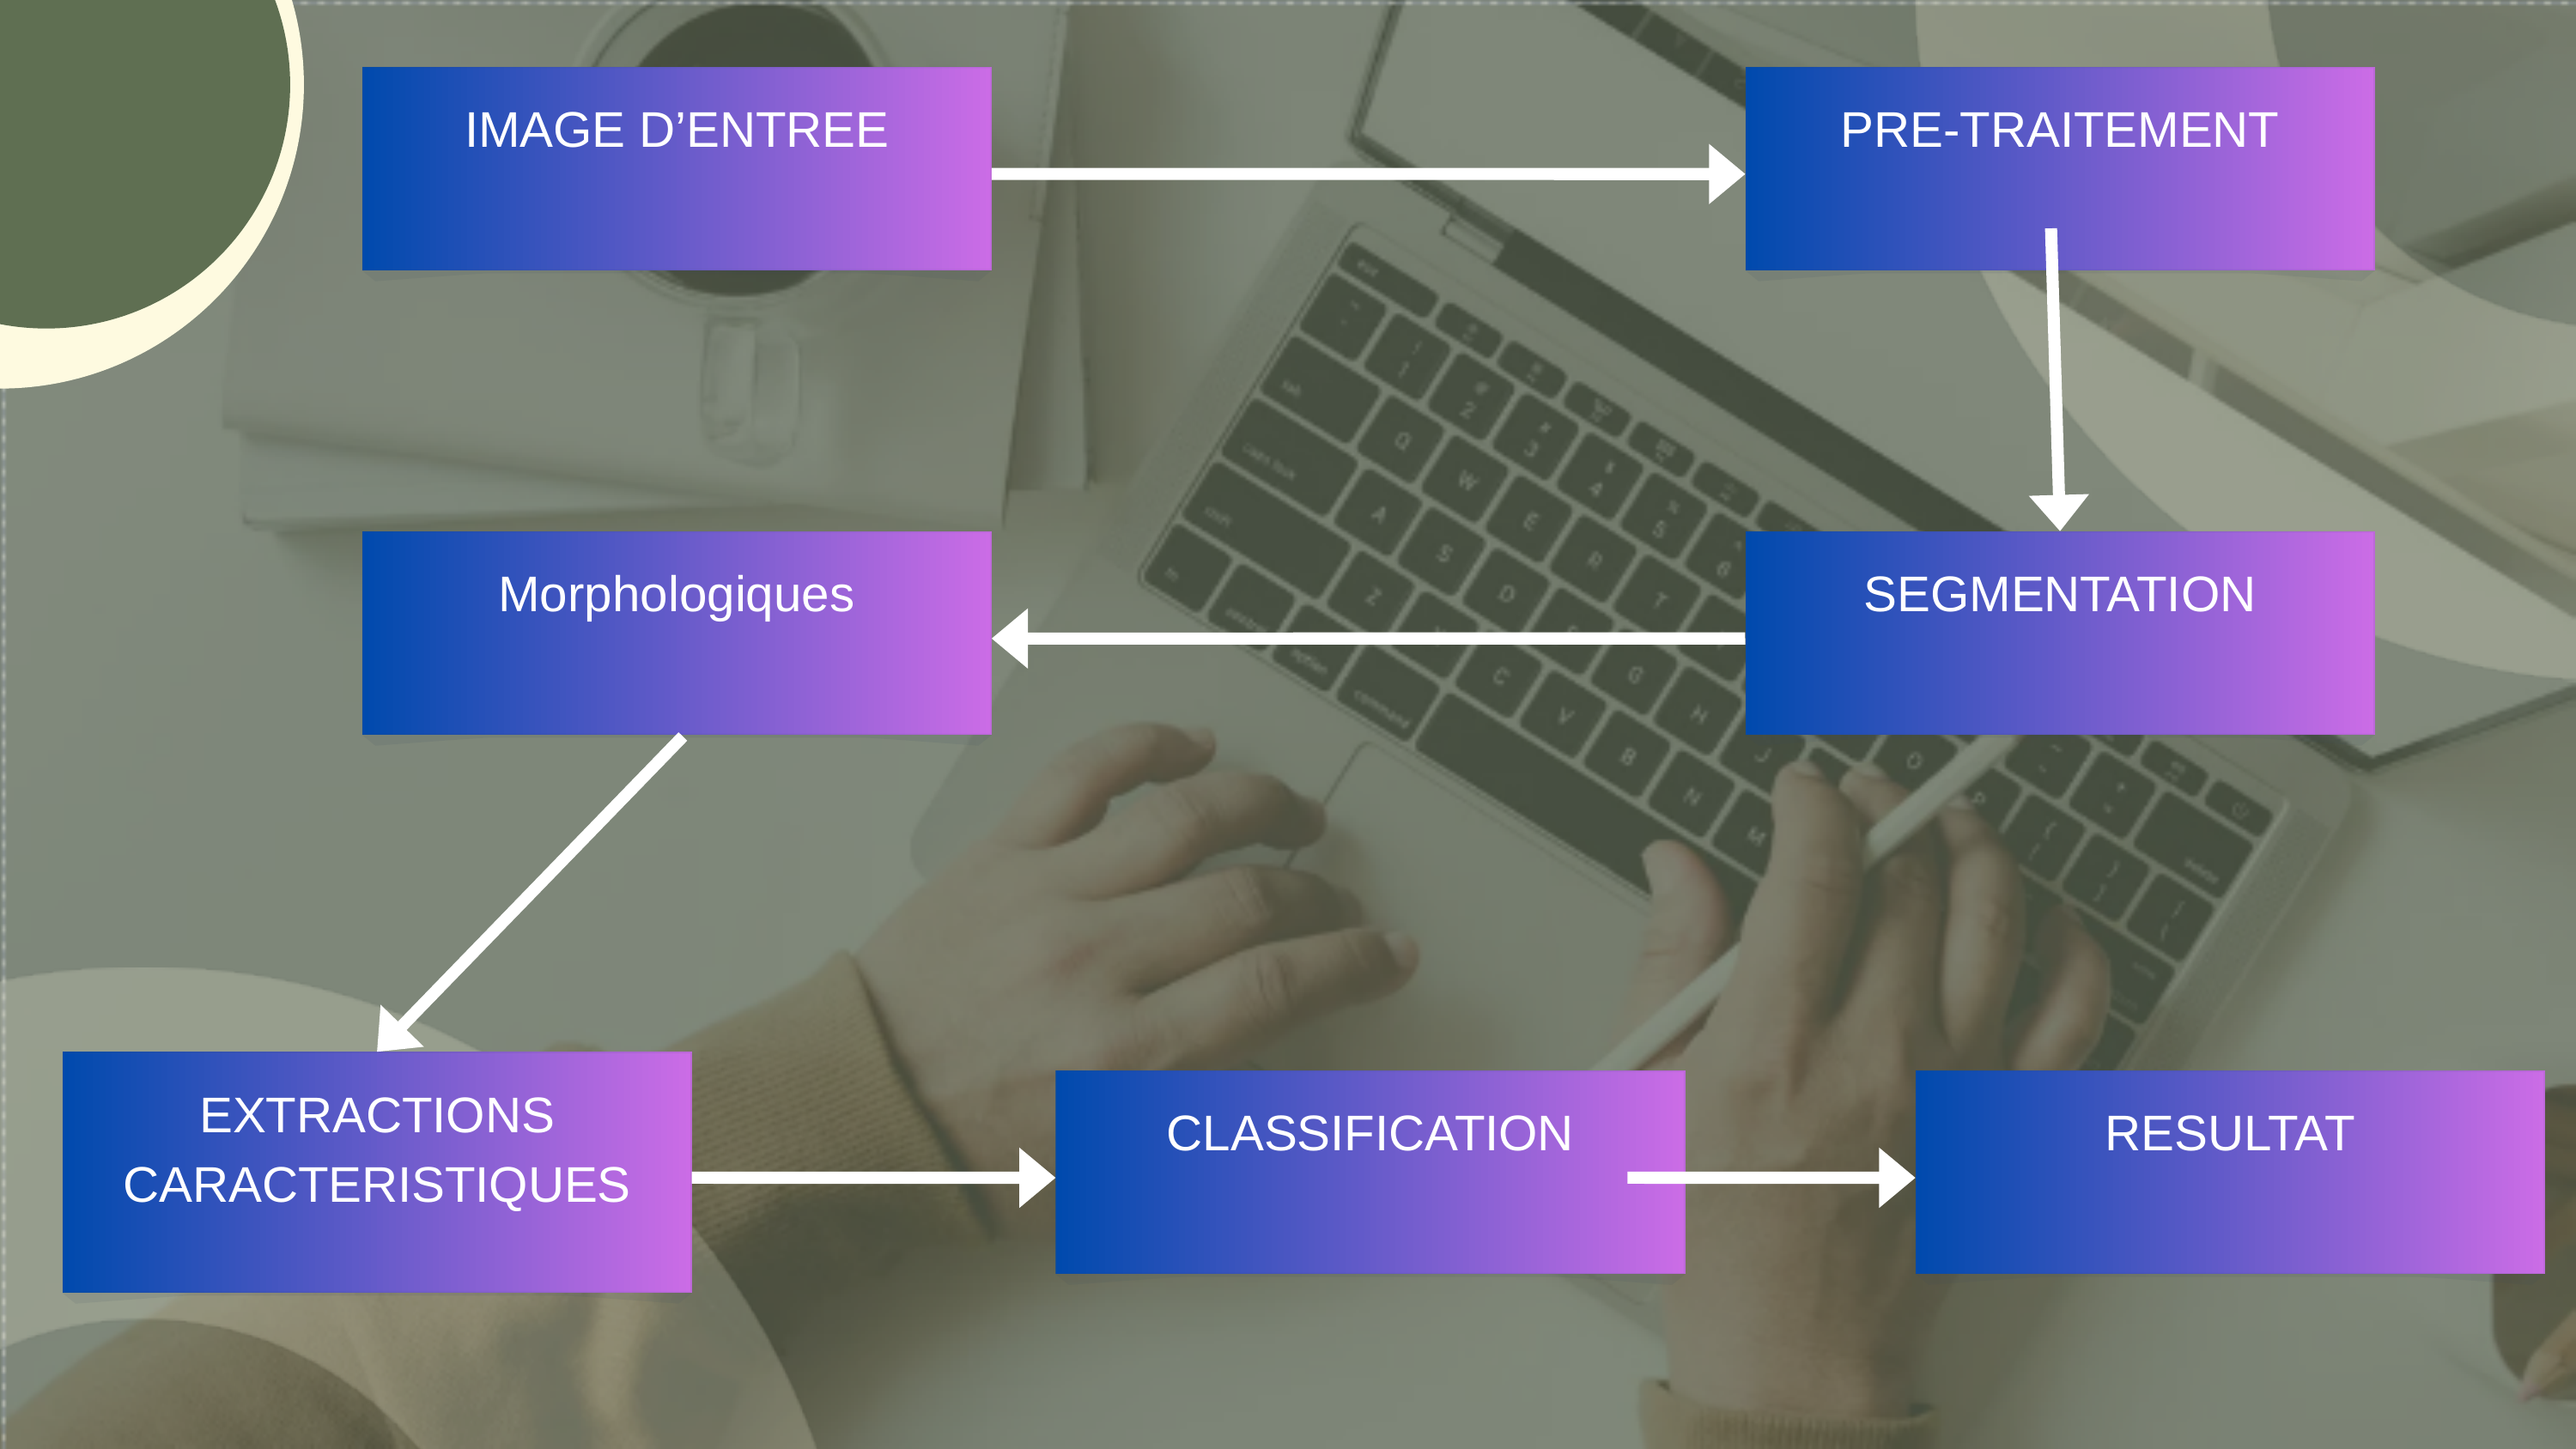

IMAGE D’ENTREE

PRE-TRAITEMENT

Morphologiques

SEGMENTATION

EXTRACTIONS
CARACTERISTIQUES

CLASSIFICATION

RESULTAT